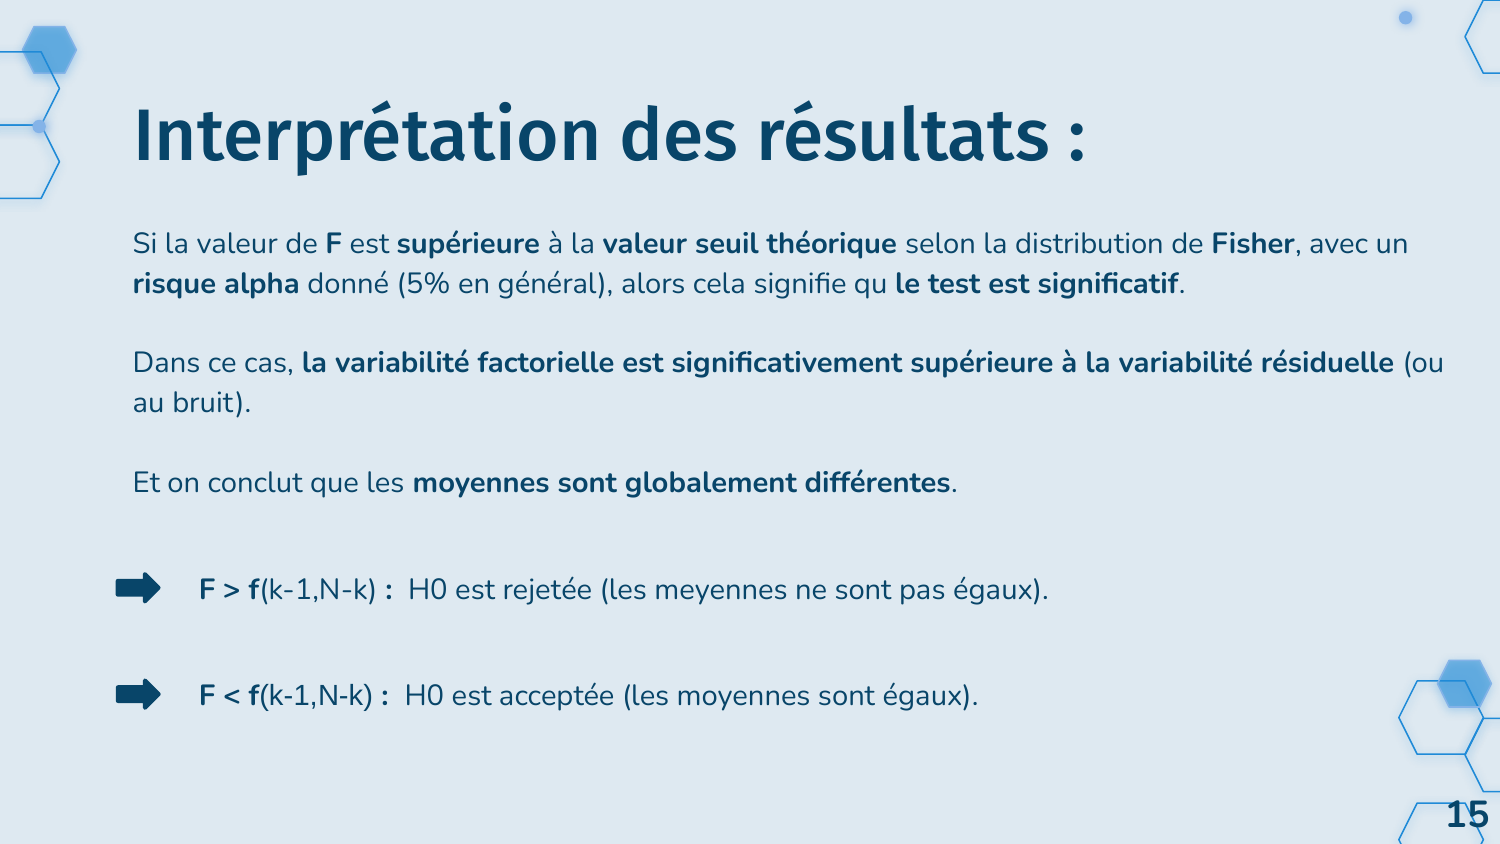

# Interprétation des résultats :

Si la valeur de F est supérieure à la valeur seuil théorique selon la distribution de Fisher, avec un risque alpha donné (5% en général), alors cela signifie qu le test est significatif.

Dans ce cas, la variabilité factorielle est significativement supérieure à la variabilité résiduelle (ou au bruit).

Et on conclut que les moyennes sont globalement différentes.

F > f(k-1,N-k) :  H0 est rejetée (les meyennes ne sont pas égaux).

F < f(k-1,N-k) :  H0 est acceptée (les moyennes sont égaux).

15